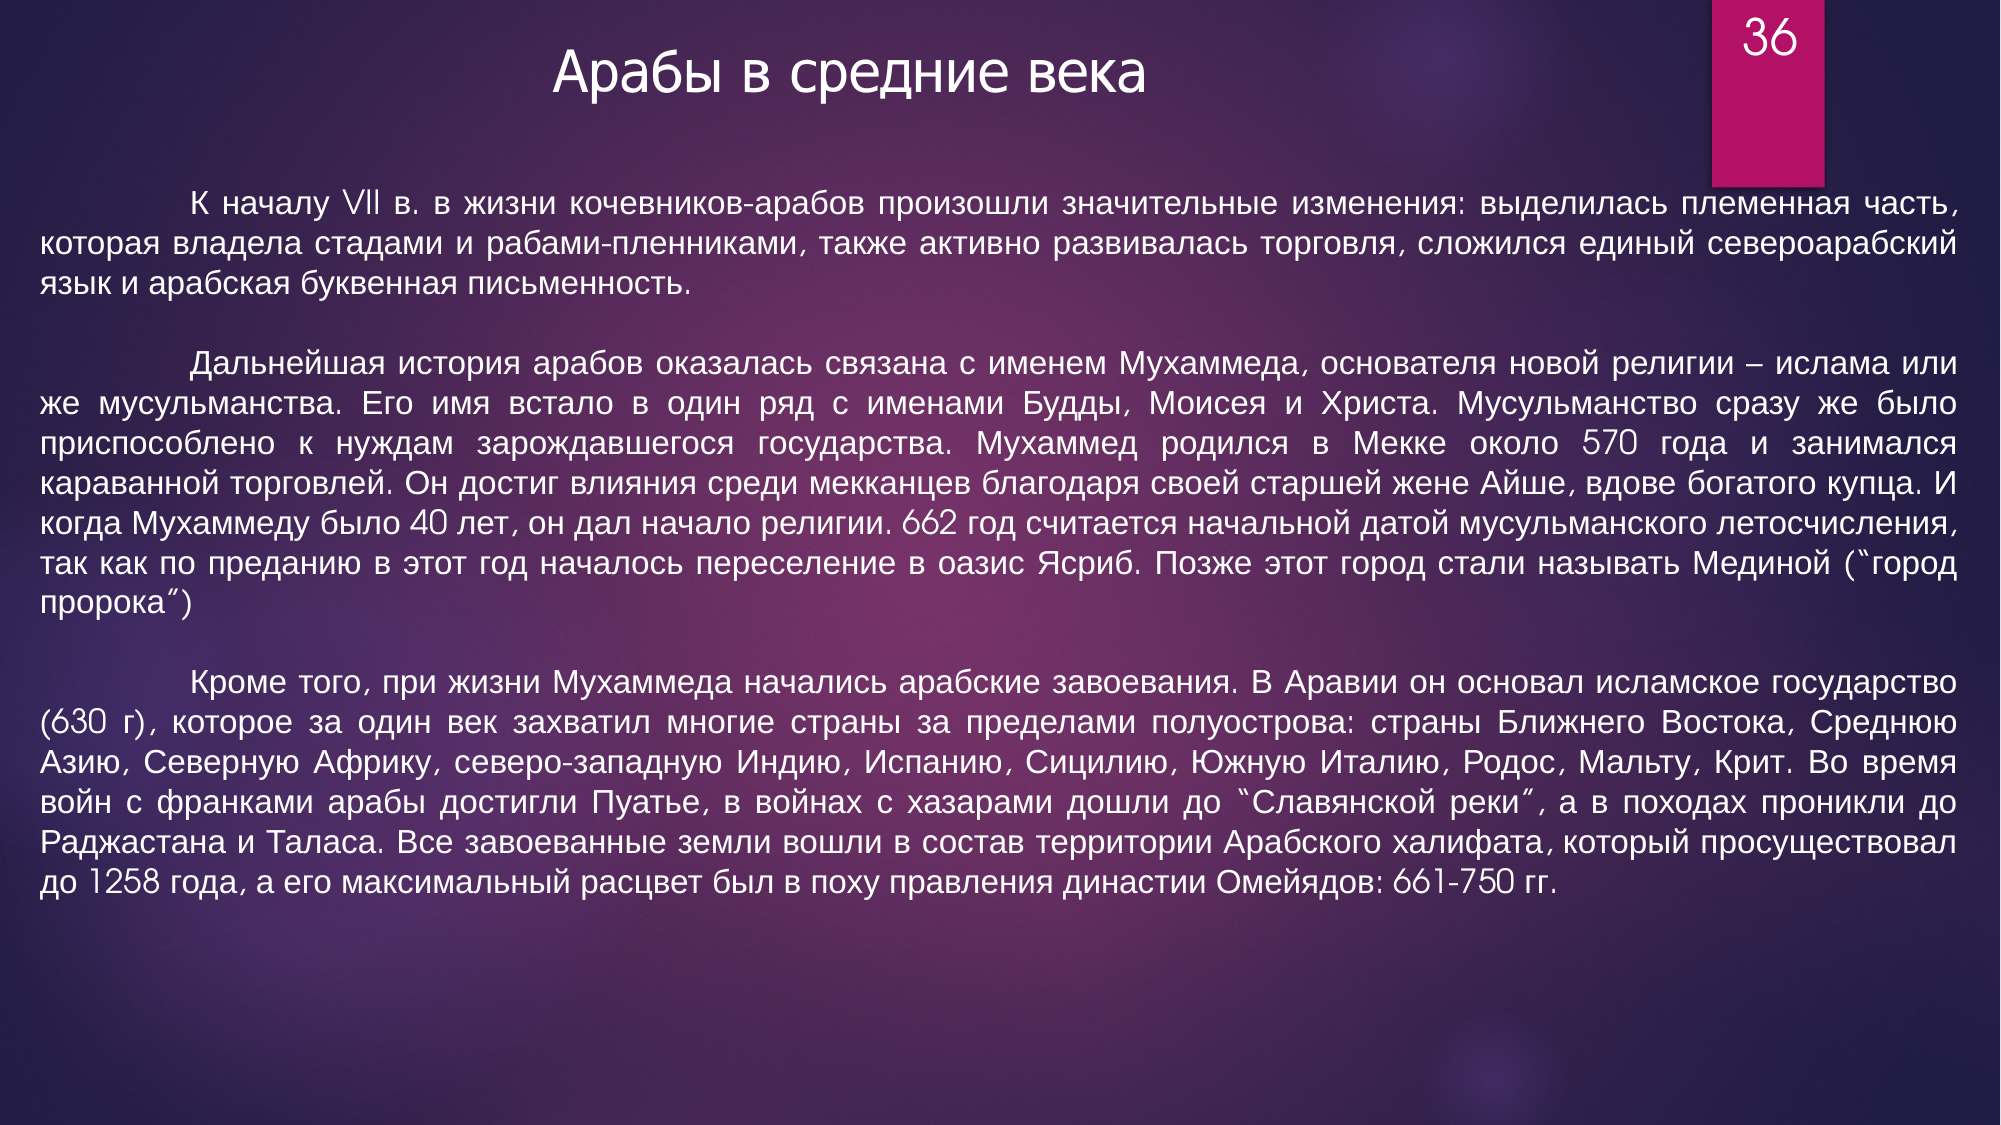

36
Арабы в средние века
	К началу VII в. в жизни кочевников-арабов произошли значительные изменения: выделилась племенная часть, которая владела стадами и рабами-пленниками, также активно развивалась торговля, сложился единый североарабский язык и арабская буквенная письменность.

	Дальнейшая история арабов оказалась связана с именем Мухаммеда, основателя новой религии – ислама или же мусульманства. Его имя встало в один ряд с именами Будды, Моисея и Христа. Мусульманство сразу же было приспособлено к нуждам зарождавшегося государства. Мухаммед родился в Мекке около 570 года и занимался караванной торговлей. Он достиг влияния среди мекканцев благодаря своей старшей жене Айше, вдове богатого купца. И когда Мухаммеду было 40 лет, он дал начало религии. 662 год считается начальной датой мусульманского летосчисления, так как по преданию в этот год началось переселение в оазис Ясриб. Позже этот город стали называть Мединой (“город пророка”)

	Кроме того, при жизни Мухаммеда начались арабские завоевания. В Аравии он основал исламское государство (630 г), которое за один век захватил многие страны за пределами полуострова: страны Ближнего Востока, Среднюю Азию, Северную Африку, северо-западную Индию, Испанию, Сицилию, Южную Италию, Родос, Мальту, Крит. Во время войн с франками арабы достигли Пуатье, в войнах с хазарами дошли до “Славянской реки”, а в походах проникли до Раджастана и Таласа. Все завоеванные земли вошли в состав территории Арабского халифата, который просуществовал до 1258 года, а его максимальный расцвет был в поху правления династии Омейядов: 661-750 гг.